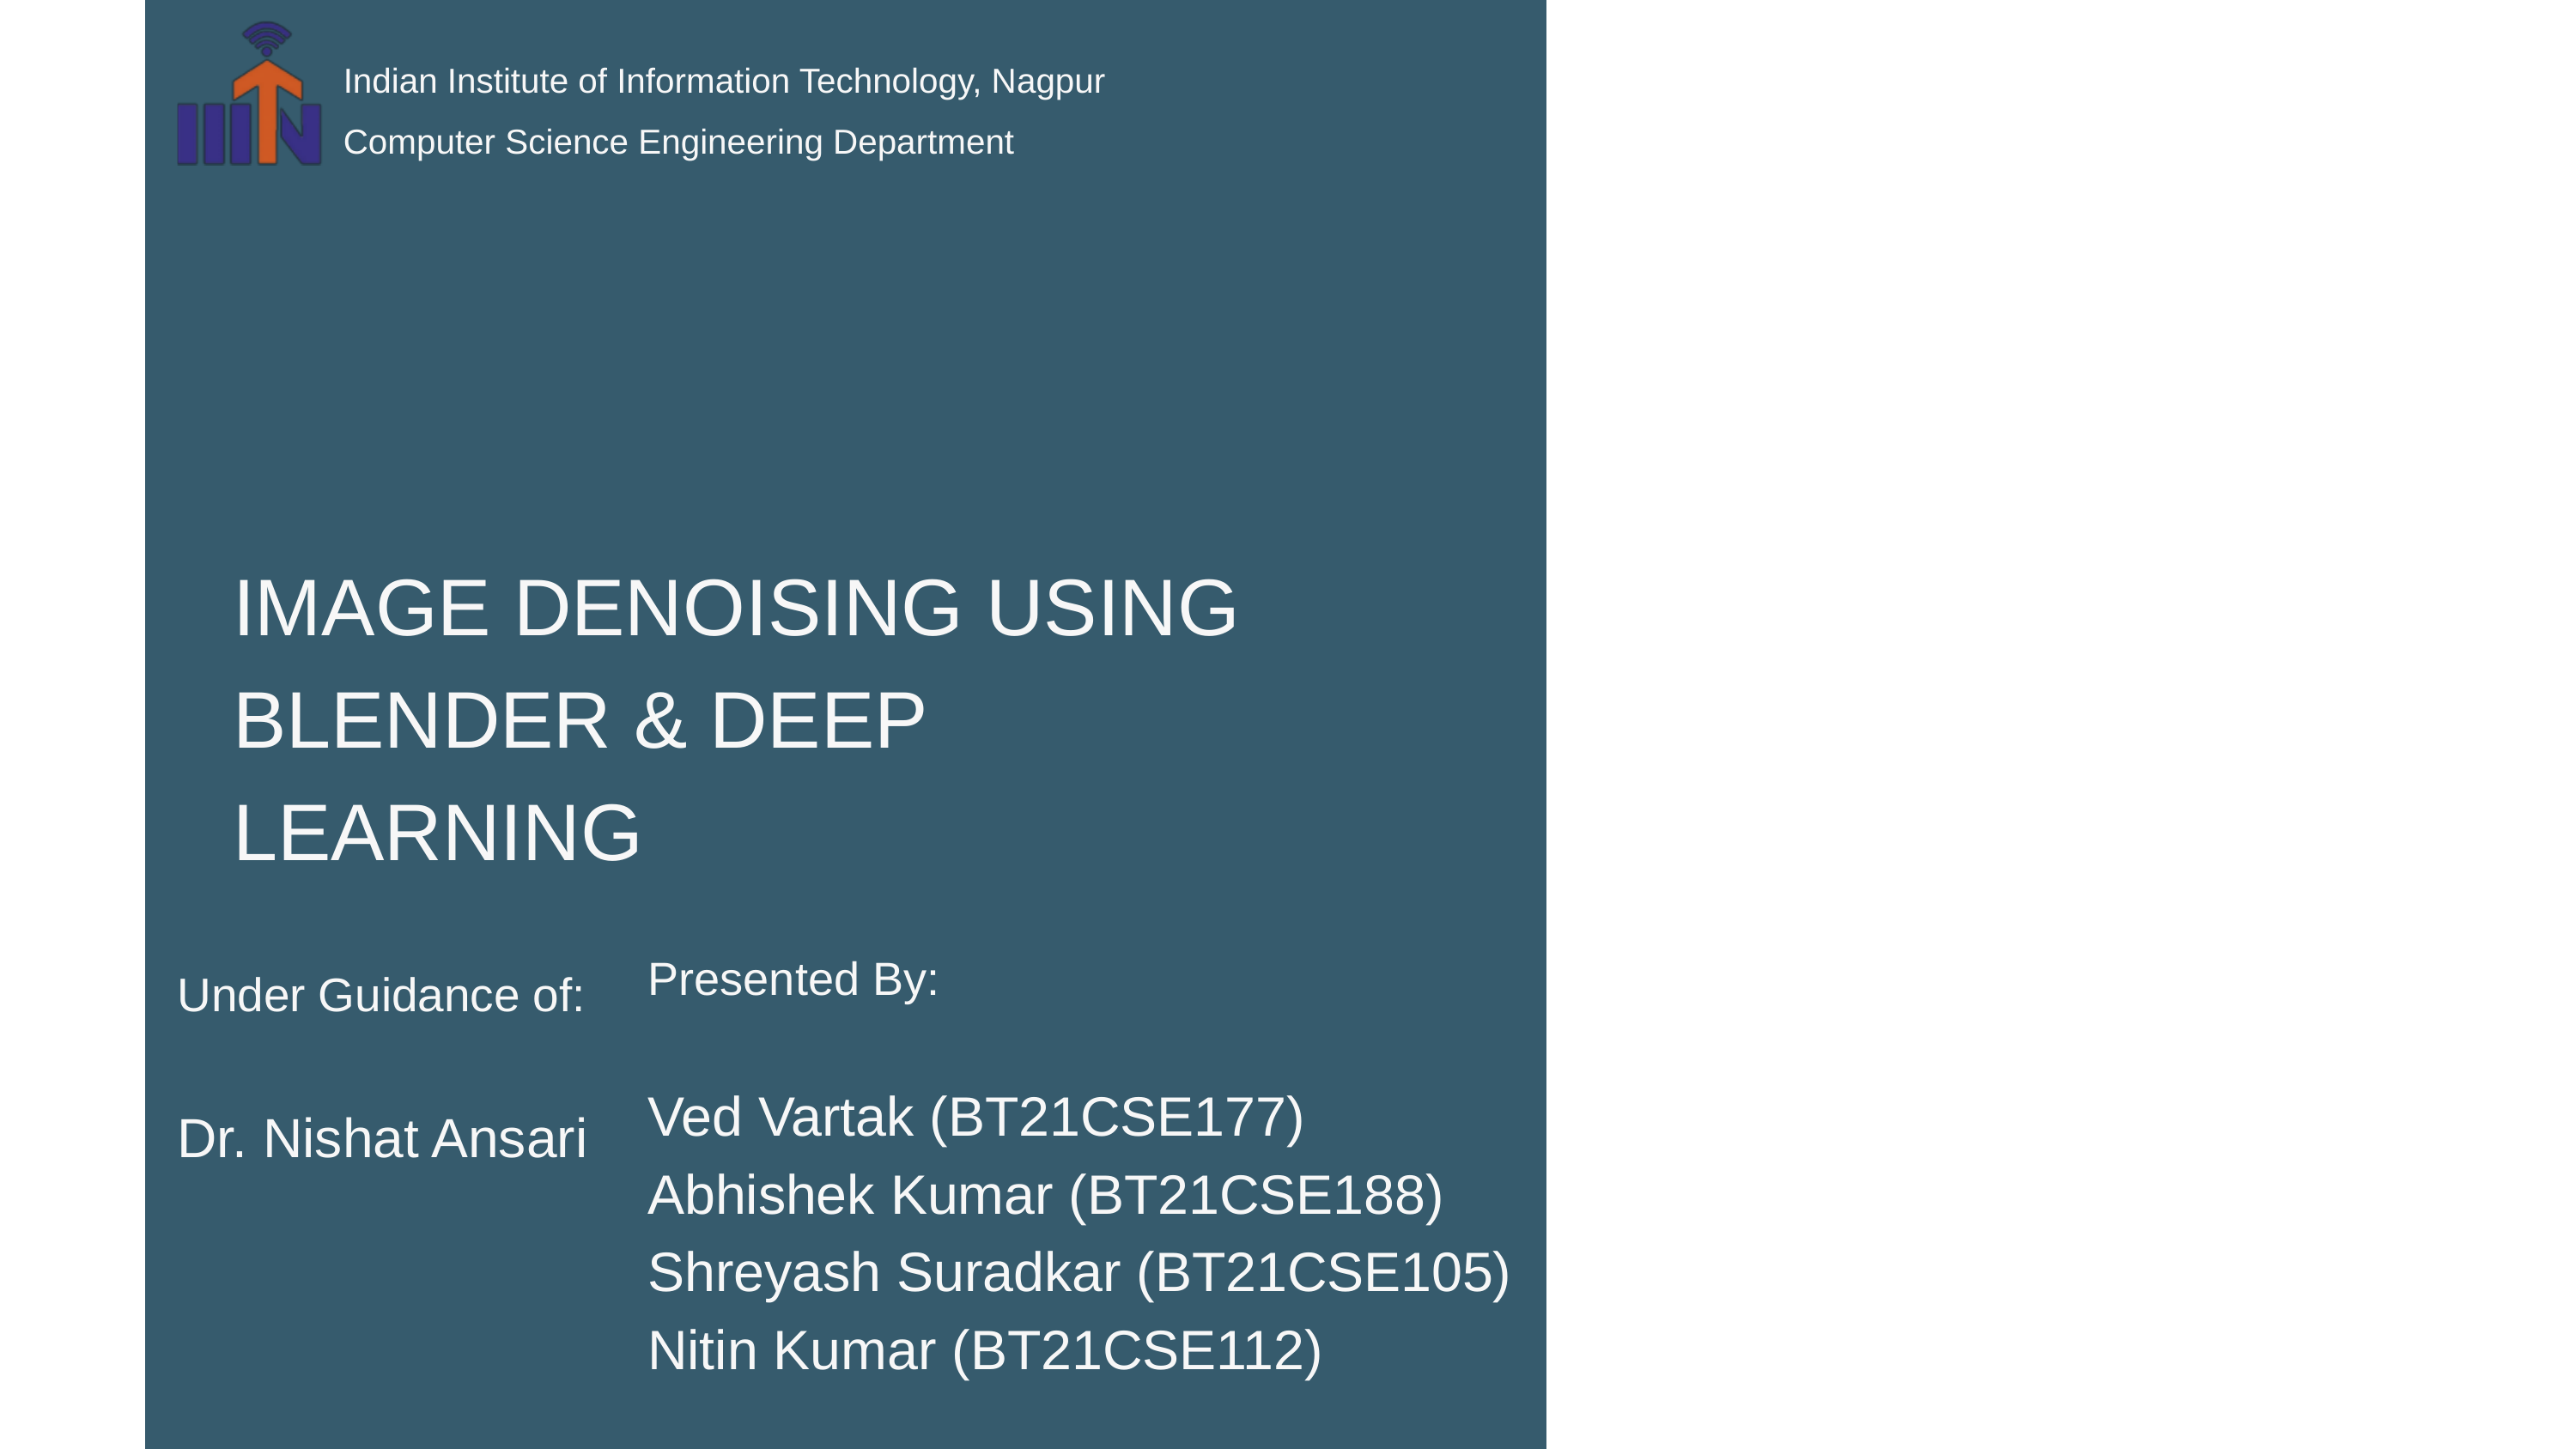

Indian Institute of Information Technology, Nagpur
Computer Science Engineering Department
IMAGE DENOISING USING BLENDER & DEEP LEARNING
Presented By:

Ved Vartak (BT21CSE177)
Abhishek Kumar (BT21CSE188)
Shreyash Suradkar (BT21CSE105)
Nitin Kumar (BT21CSE112)
Under Guidance of:

Dr. Nishat Ansari